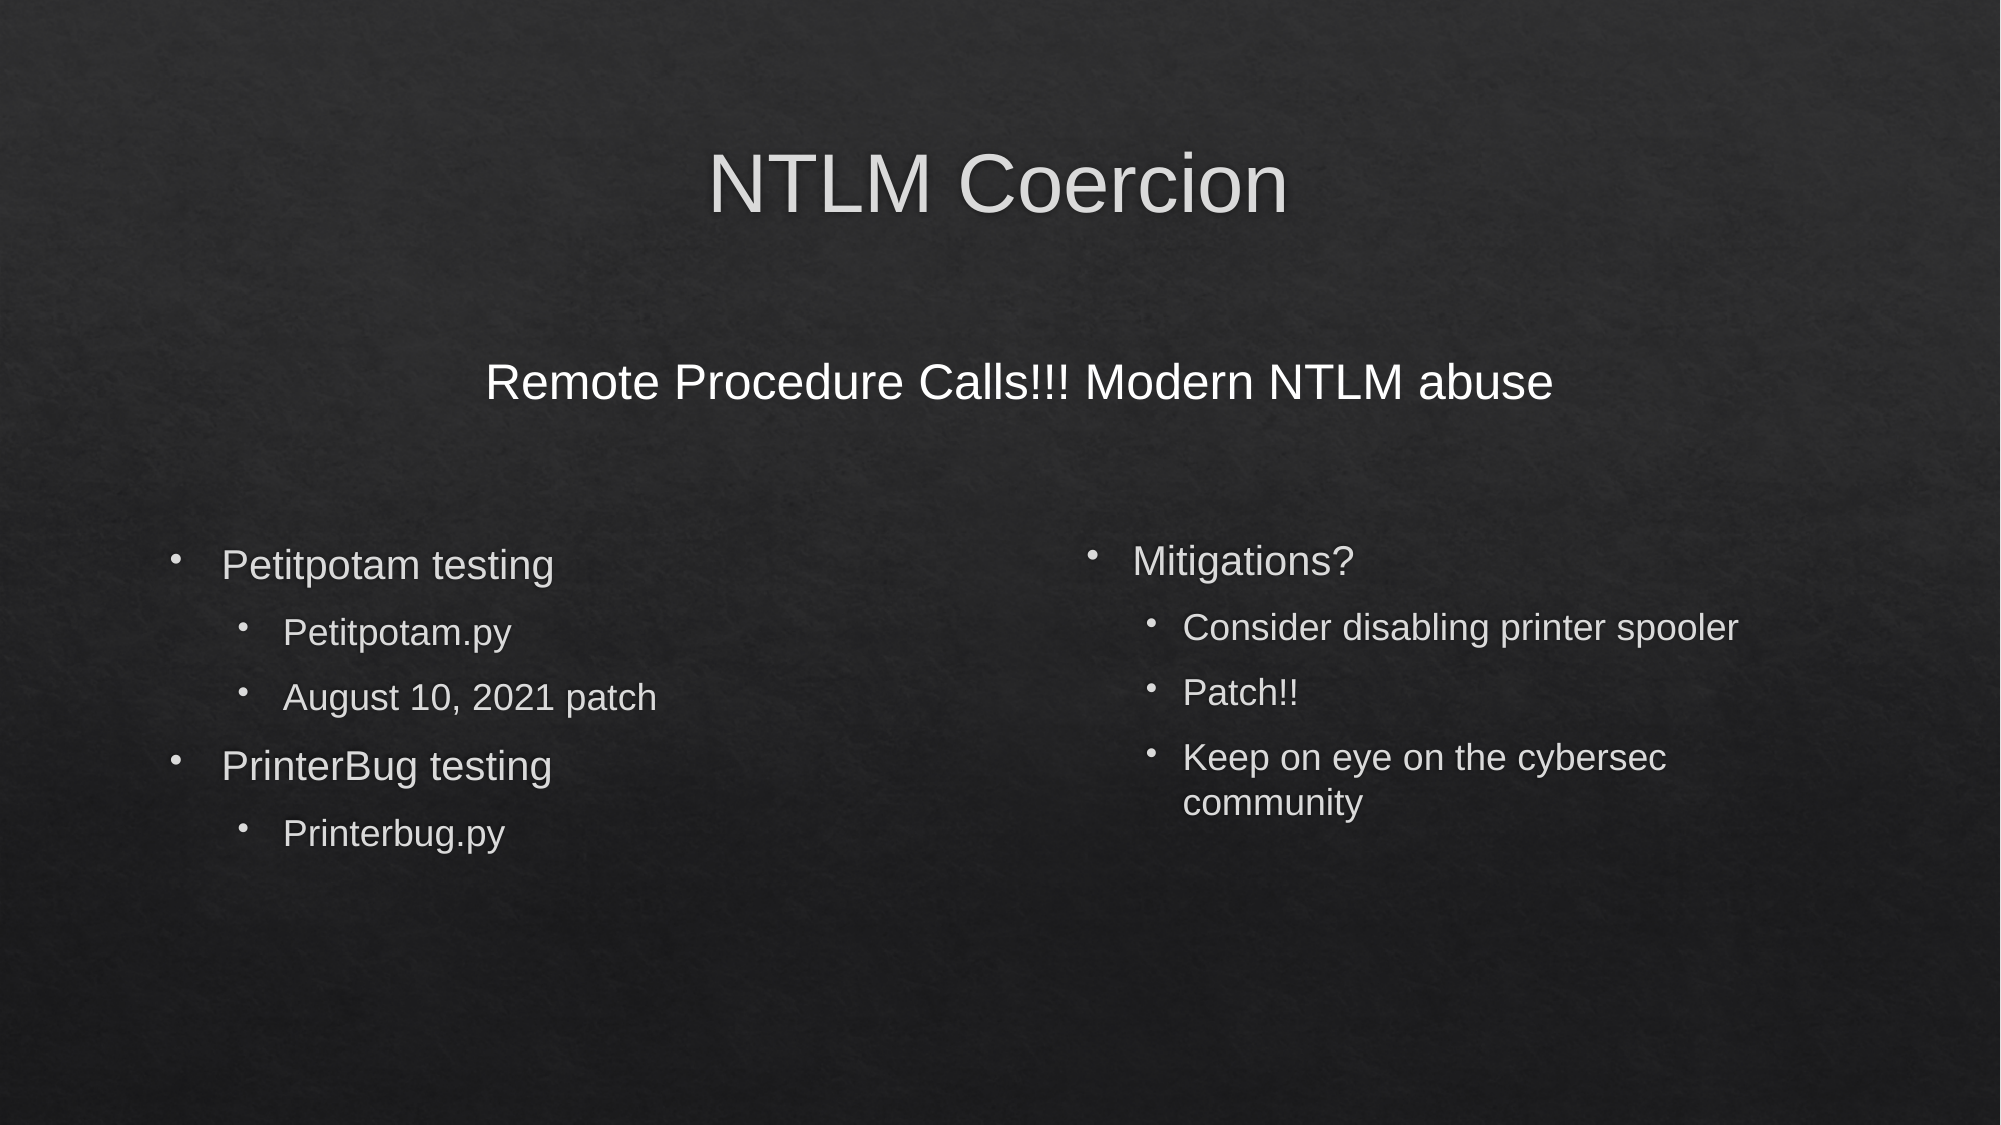

# NTLM Coercion
Remote Procedure Calls!!! Modern NTLM abuse

Petitpotam testing
Petitpotam.py
August 10, 2021 patch
PrinterBug testing
Printerbug.py

Mitigations?
Consider disabling printer spooler
Patch!!
Keep on eye on the cybersec community